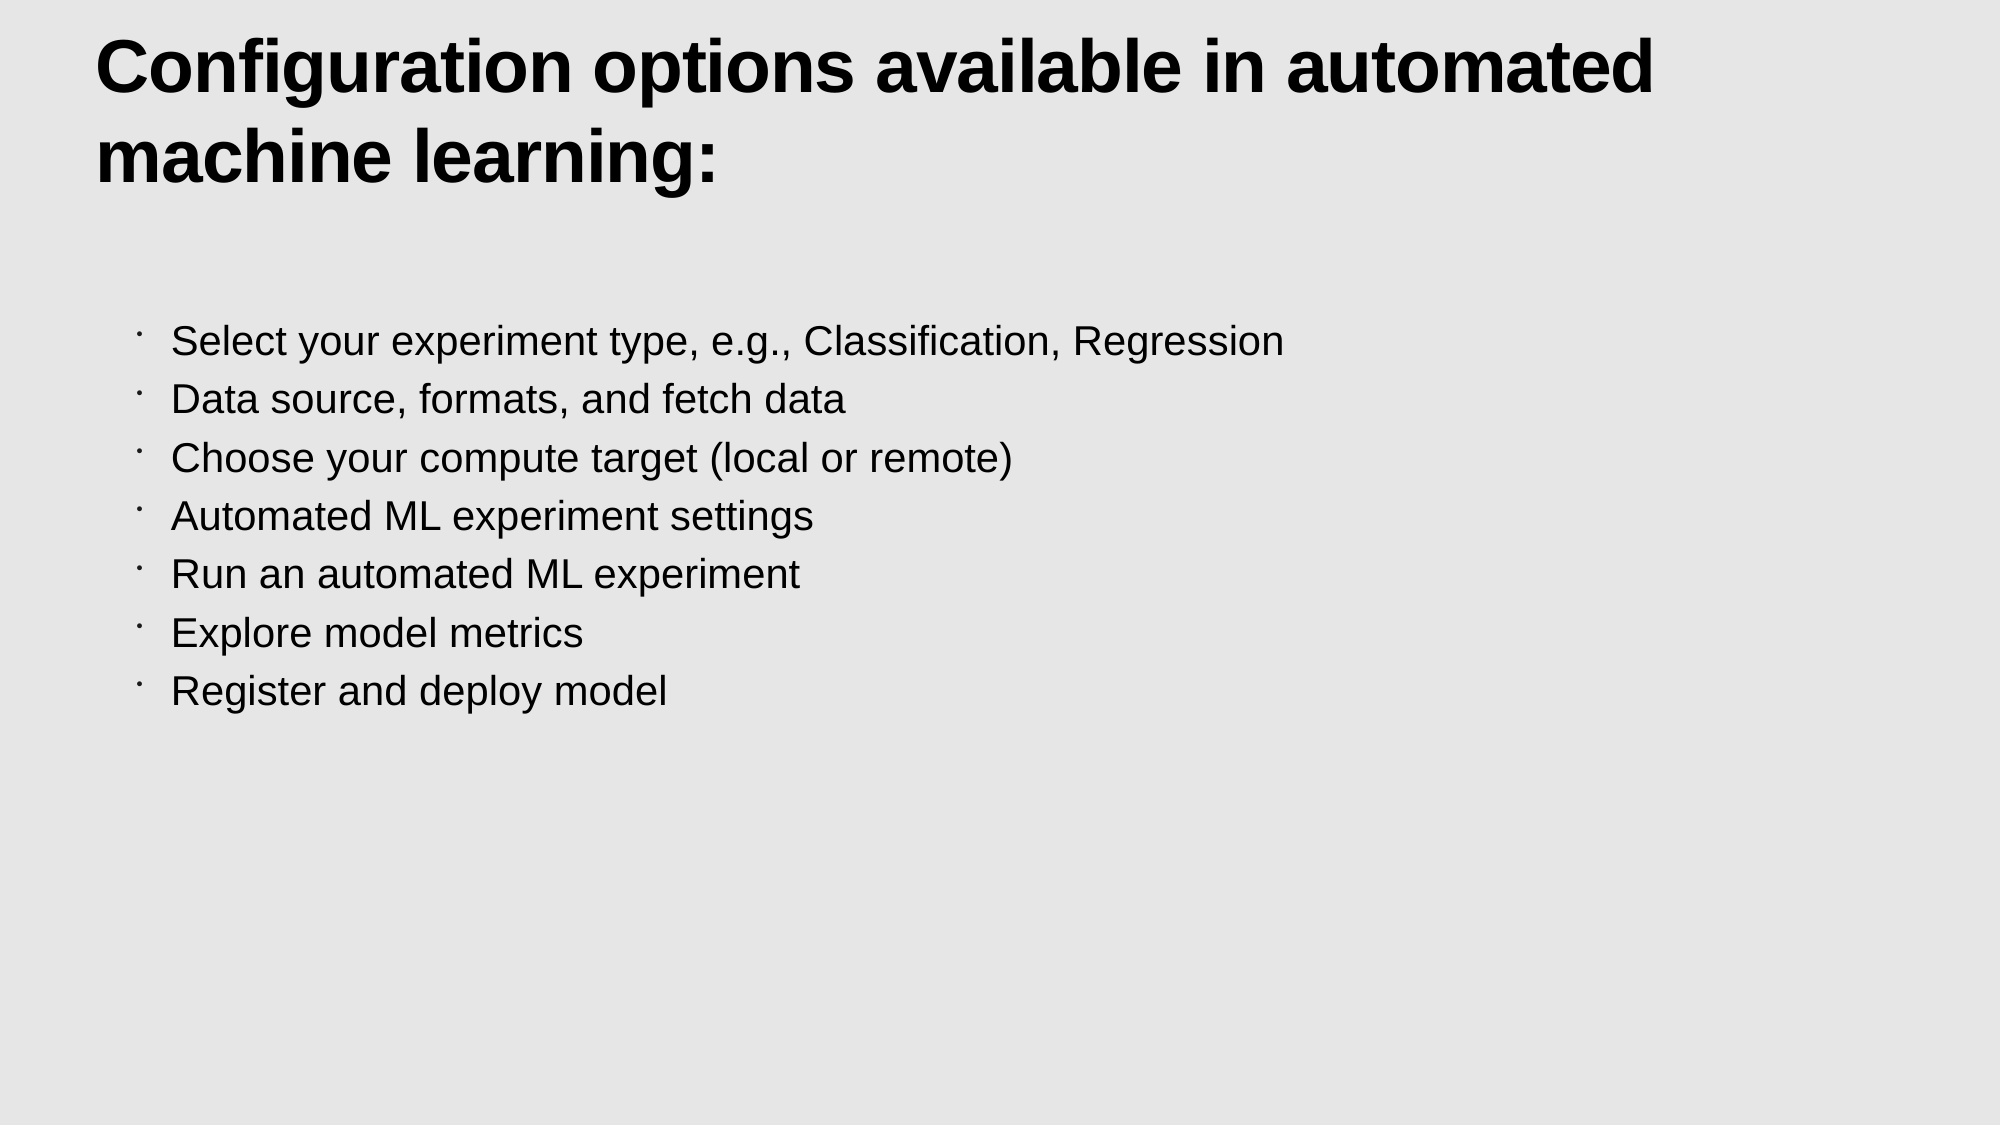

# Configuration options available in automated machine learning:

Select your experiment type, e.g., Classification, Regression
Data source, formats, and fetch data
Choose your compute target (local or remote)
Automated ML experiment settings
Run an automated ML experiment
Explore model metrics
Register and deploy model